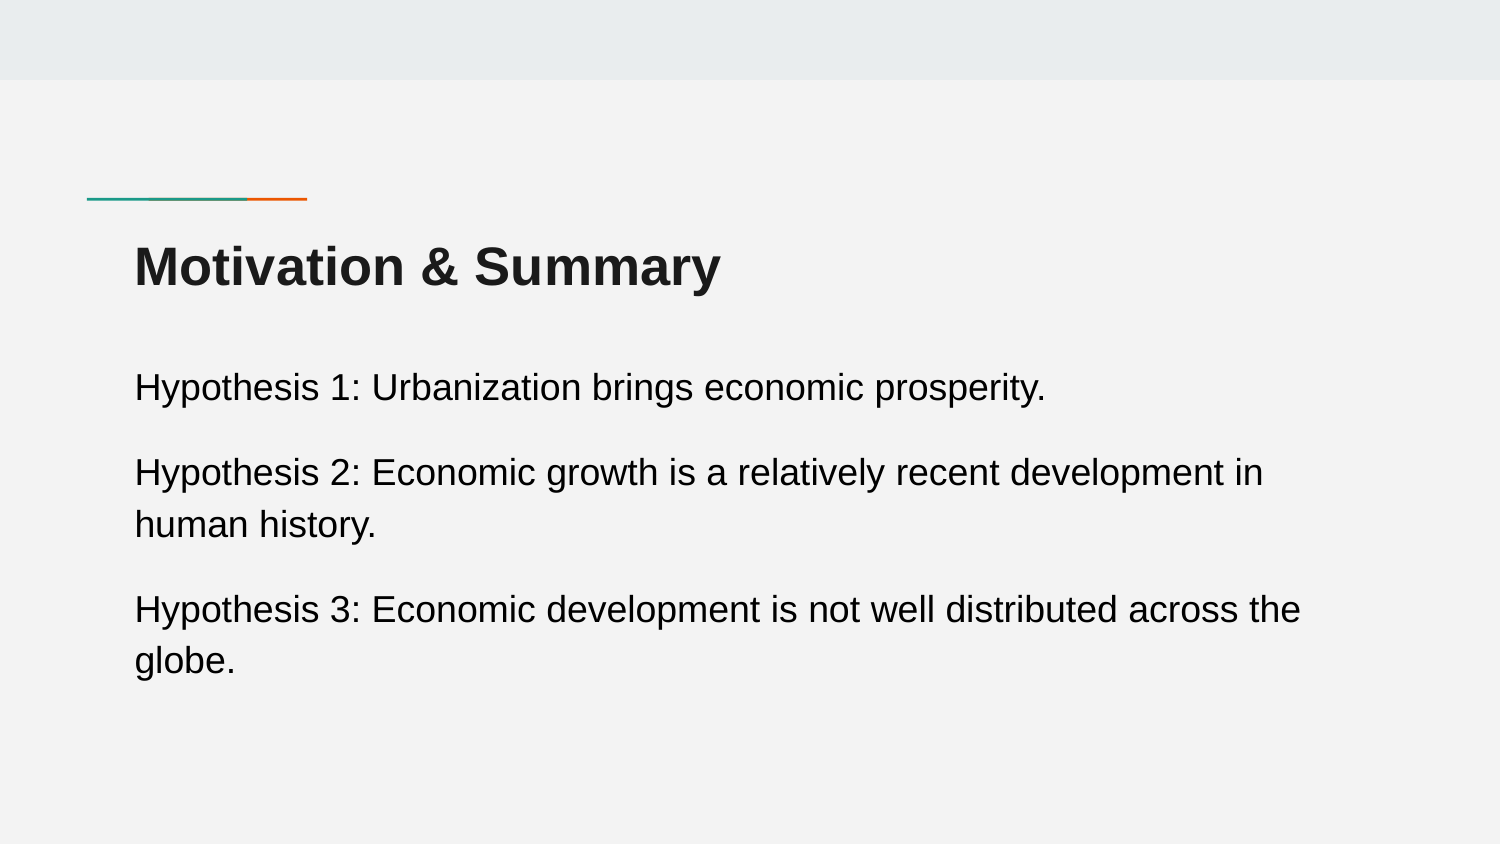

# Motivation & Summary
Hypothesis 1: Urbanization brings economic prosperity.
Hypothesis 2: Economic growth is a relatively recent development in human history.
Hypothesis 3: Economic development is not well distributed across the globe.